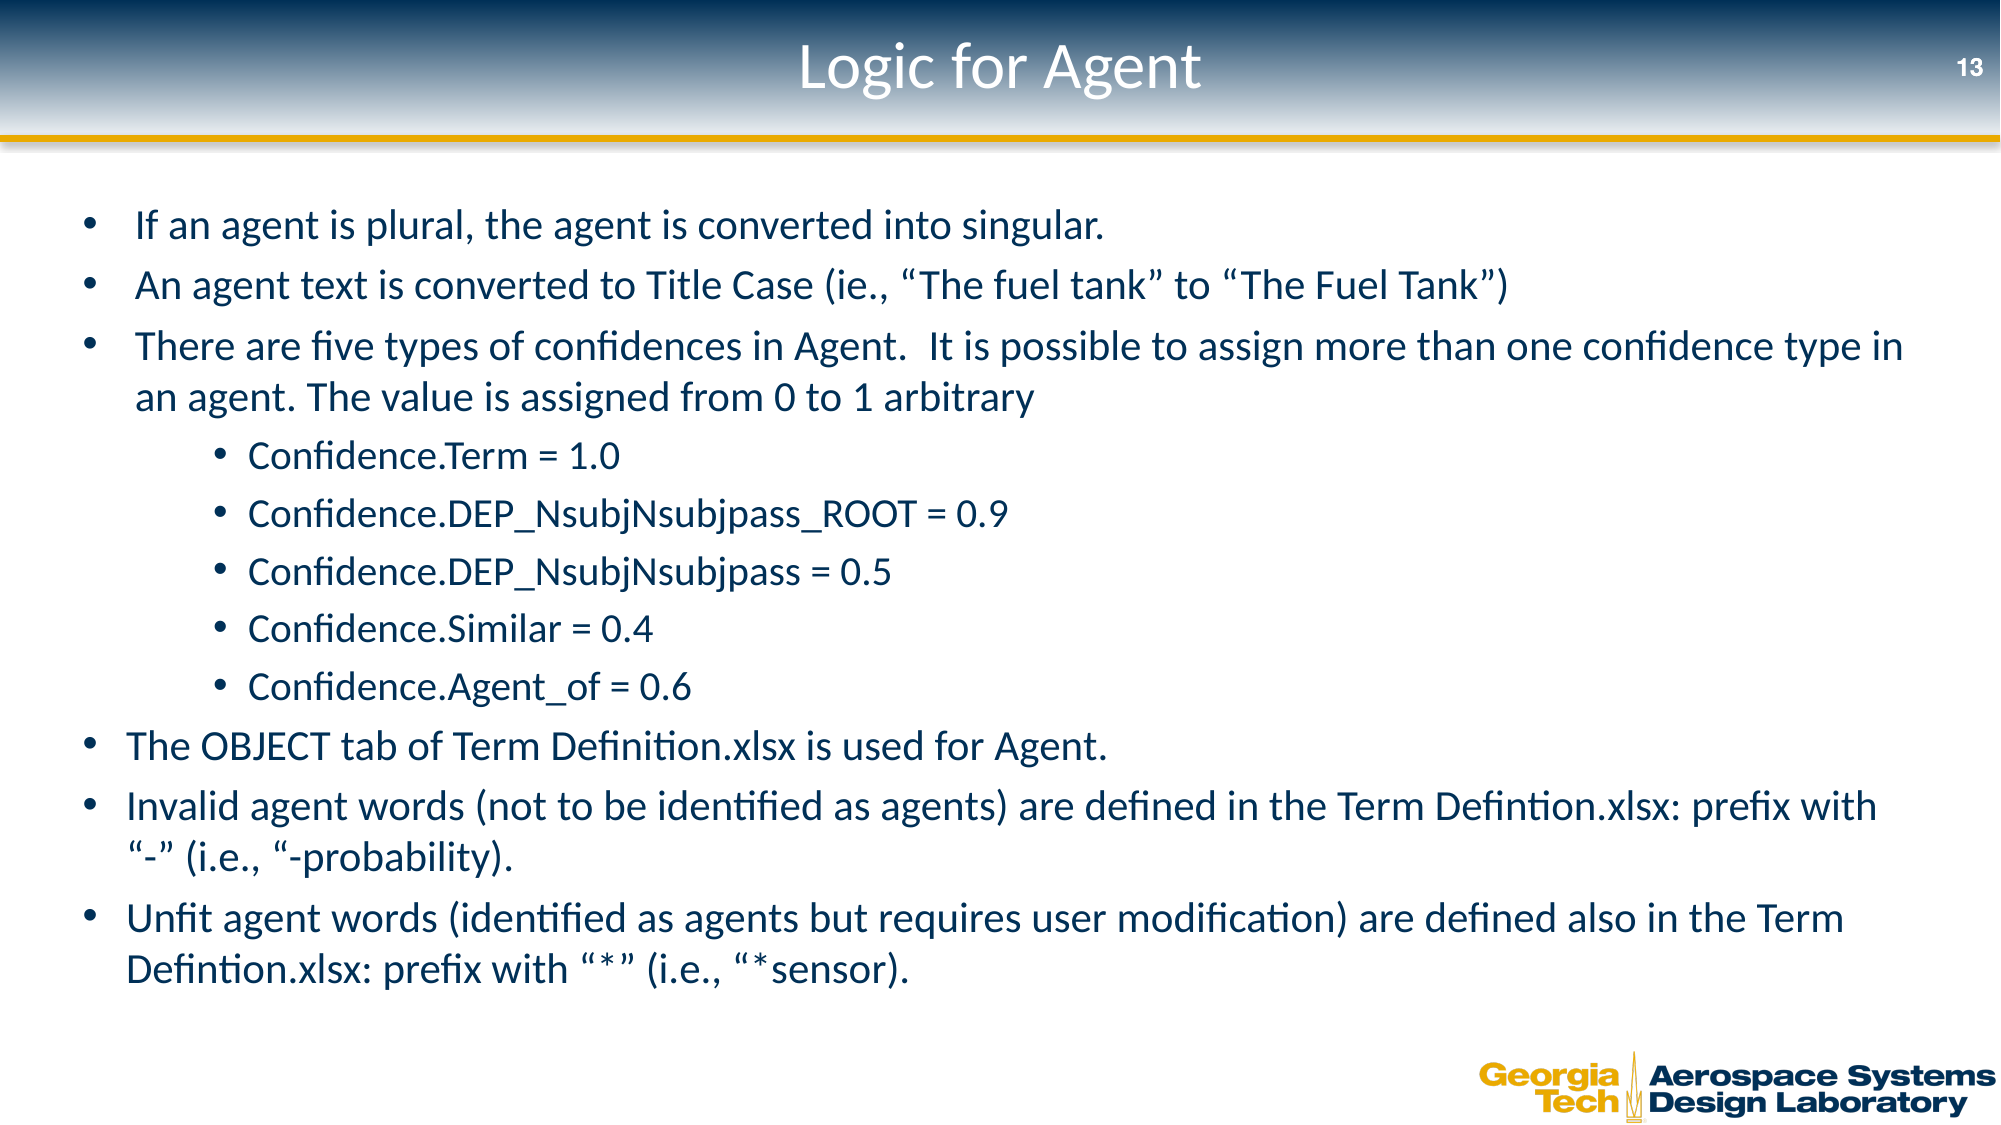

# Logic for Agent
13
13
If an agent is plural, the agent is converted into singular.
An agent text is converted to Title Case (ie., “The fuel tank” to “The Fuel Tank”)
There are five types of confidences in Agent.  It is possible to assign more than one confidence type in an agent. The value is assigned from 0 to 1 arbitrary
Confidence.Term = 1.0
Confidence.DEP_NsubjNsubjpass_ROOT = 0.9
Confidence.DEP_NsubjNsubjpass = 0.5
Confidence.Similar = 0.4
Confidence.Agent_of = 0.6
The OBJECT tab of Term Definition.xlsx is used for Agent.
Invalid agent words (not to be identified as agents) are defined in the Term Defintion.xlsx: prefix with “-” (i.e., “-probability).
Unfit agent words (identified as agents but requires user modification) are defined also in the Term Defintion.xlsx: prefix with “*” (i.e., “*sensor).